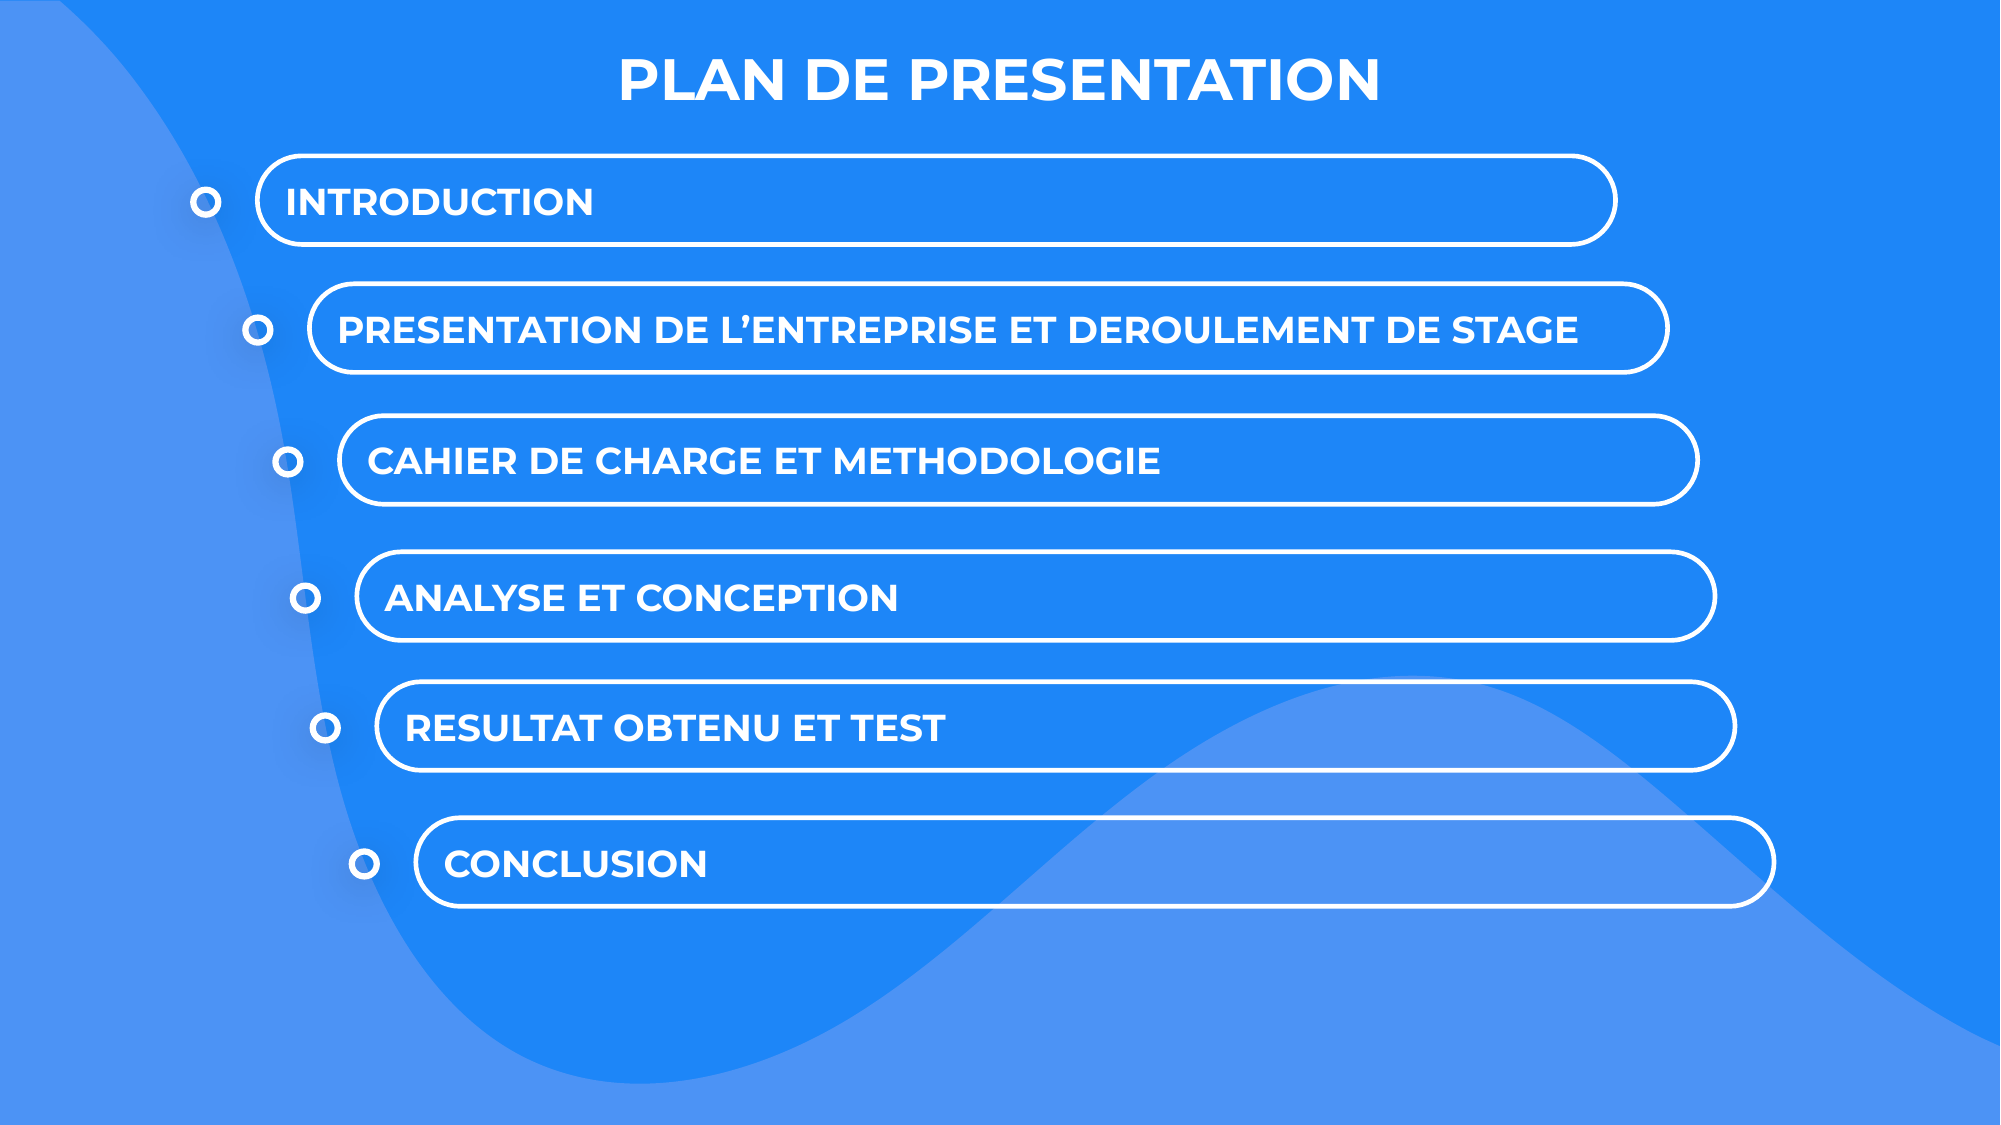

PLAN DE PRESENTATION
INTRODUCTION

MEDICAL
POWERPOINT TEMPLATE
PRESENTATION DE L’ENTREPRISE ET DEROULEMENT DE STAGE

CAHIER DE CHARGE ET METHODOLOGIE

ANALYSE ET CONCEPTION

RESULTAT OBTENU ET TEST

CONCLUSION